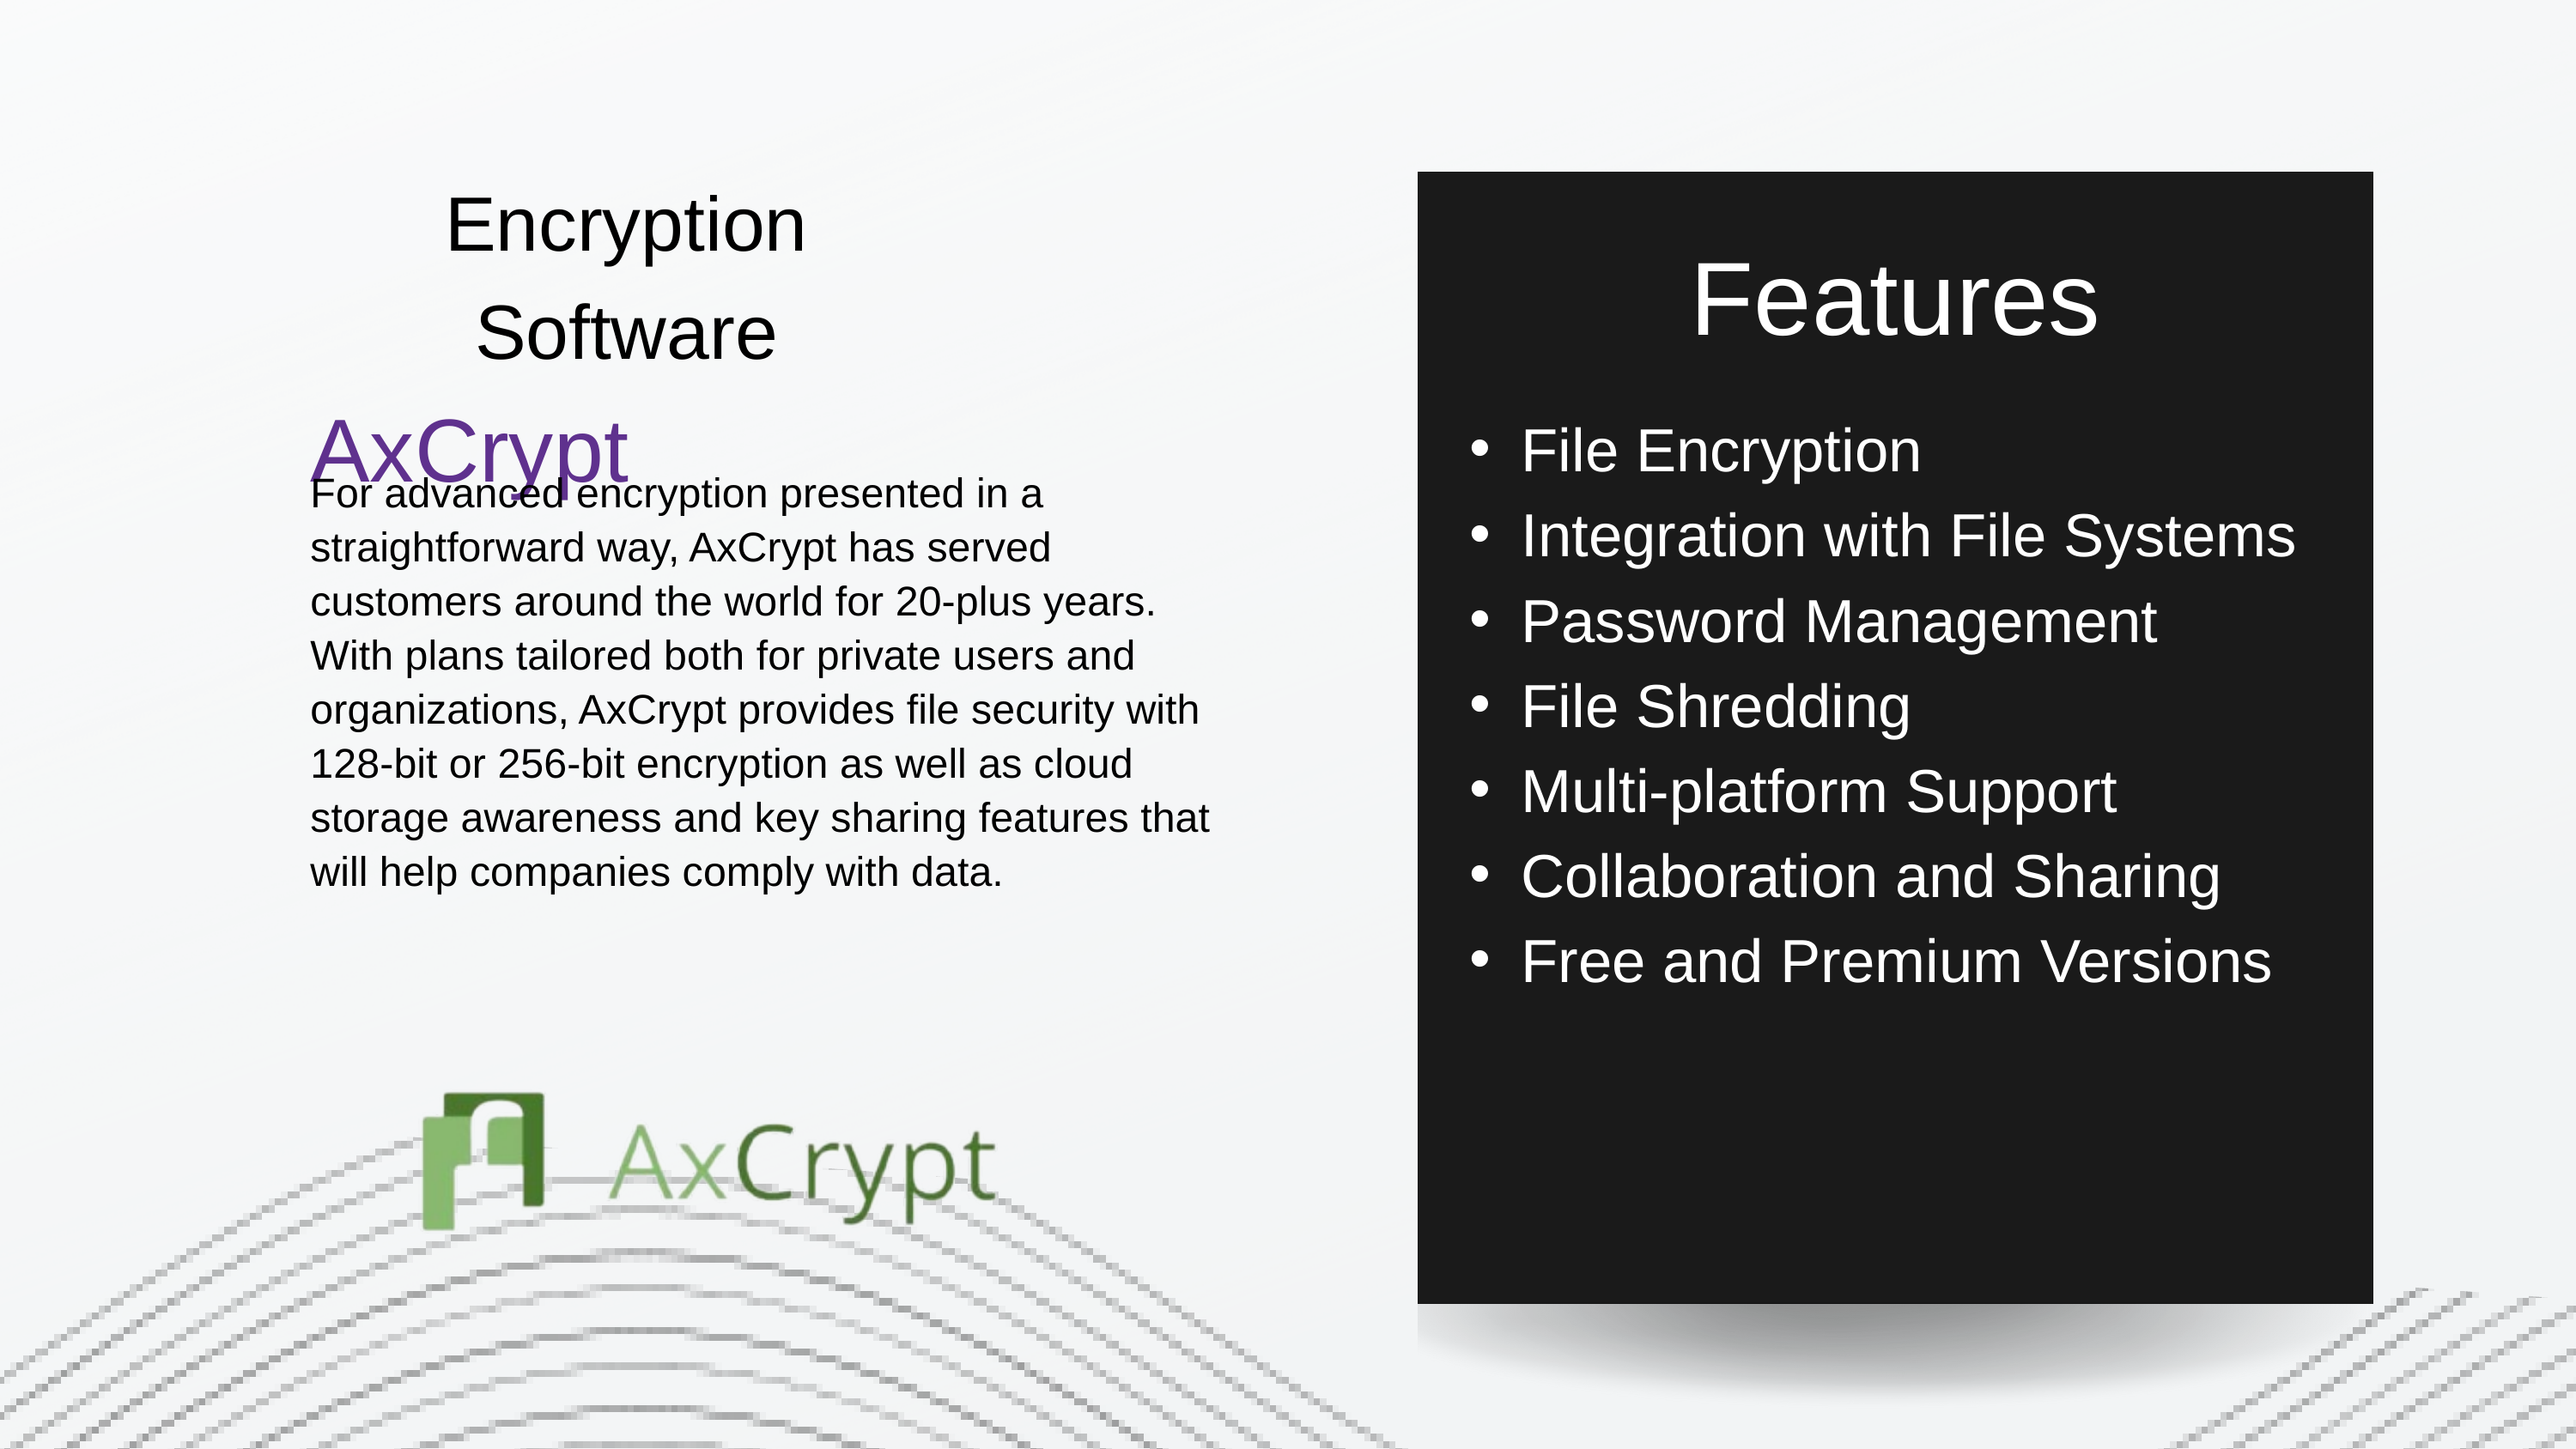

Encryption Software
AxCrypt

Features
File Encryption
Integration with File Systems
Password Management
File Shredding
Multi-platform Support
Collaboration and Sharing
Free and Premium Versions

For advanced encryption presented in a straightforward way, AxCrypt has served customers around the world for 20-plus years.
With plans tailored both for private users and organizations, AxCrypt provides file security with 128-bit or 256-bit encryption as well as cloud storage awareness and key sharing features that will help companies comply with data.